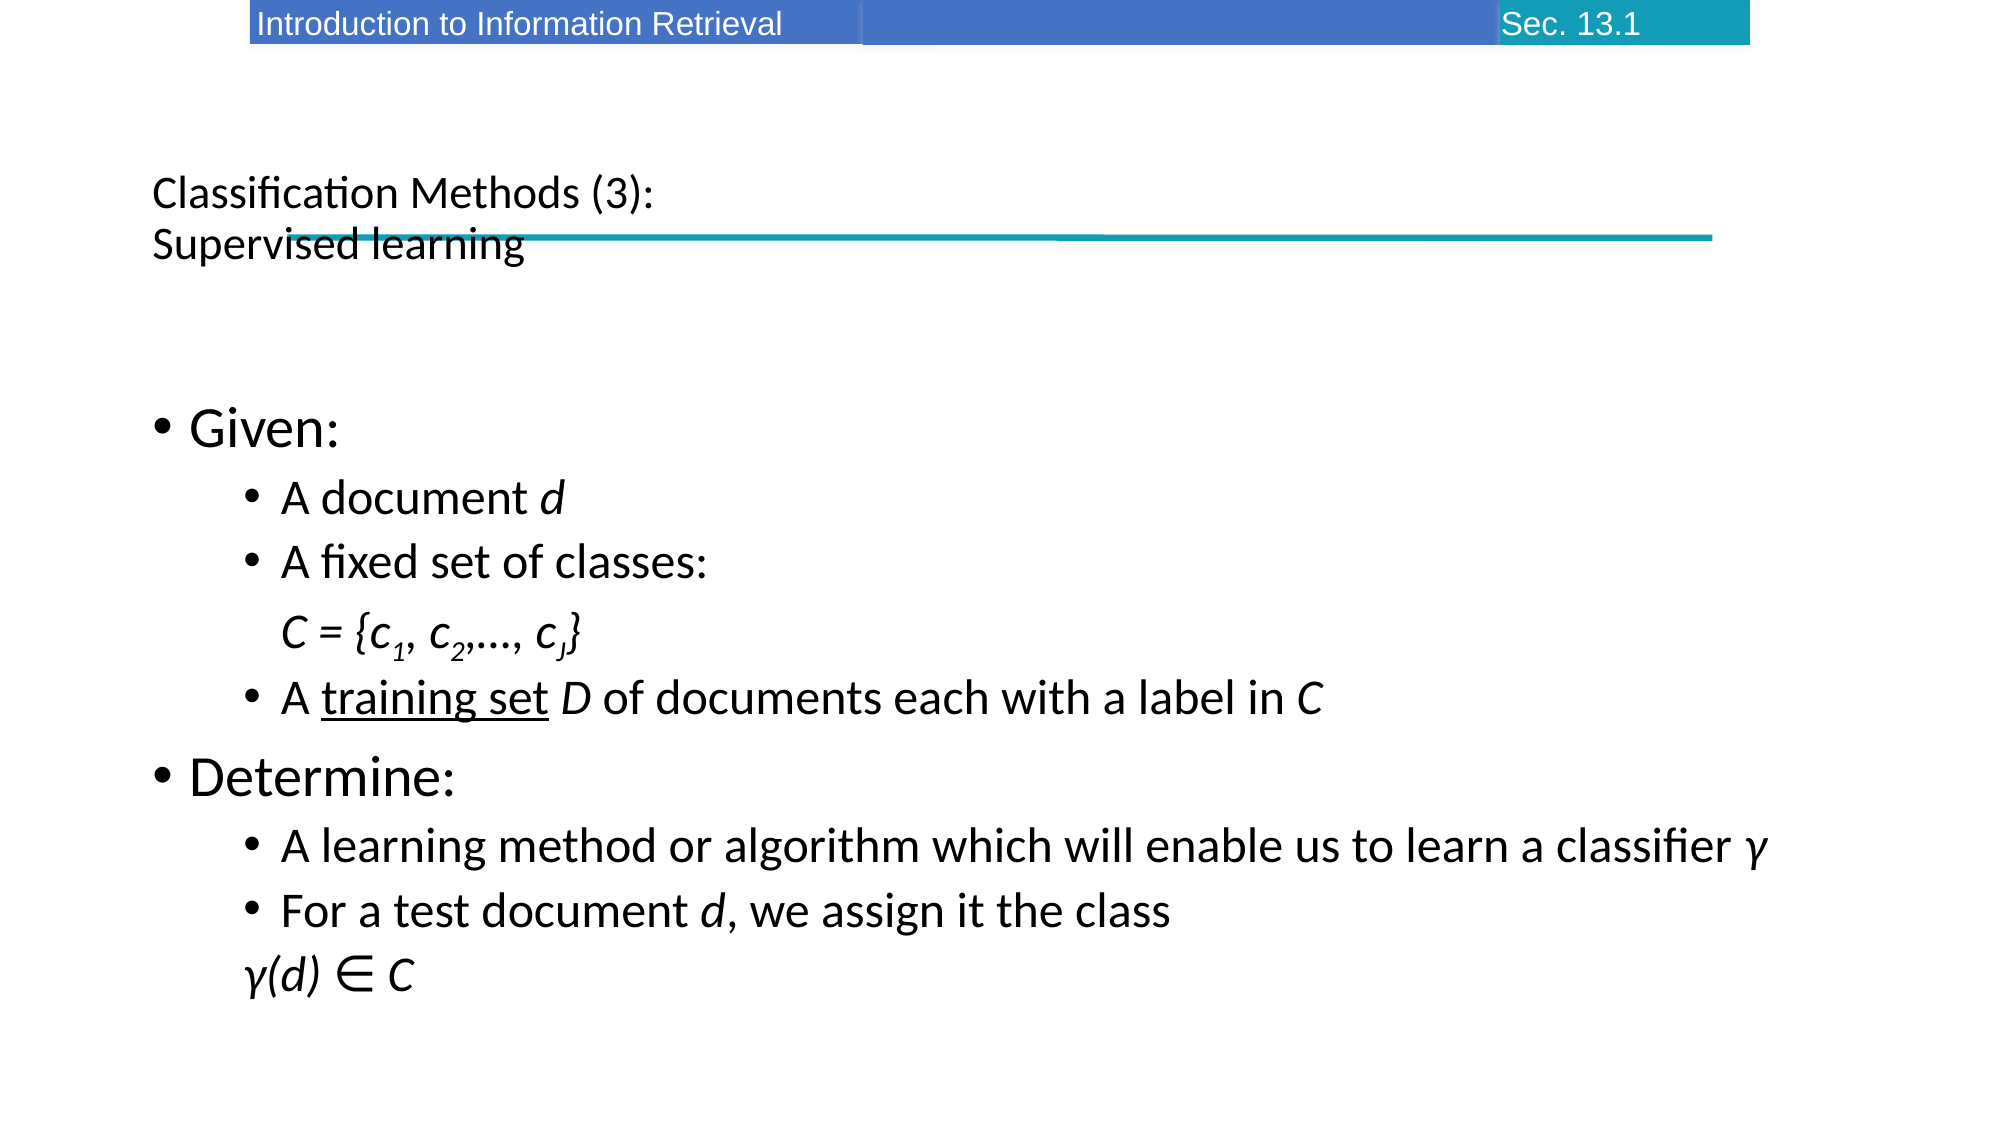

Introduction to Information Retrieval

Sec. 13.1
# Classification Methods (3): Supervised learning

Given:
A document d
A fixed set of classes:
	C = {c1, c2,…, cJ}
A training set D of documents each with a label in C
Determine:
A learning method or algorithm which will enable us to learn a classifier γ
For a test document d, we assign it the class
γ(d) ∈ C